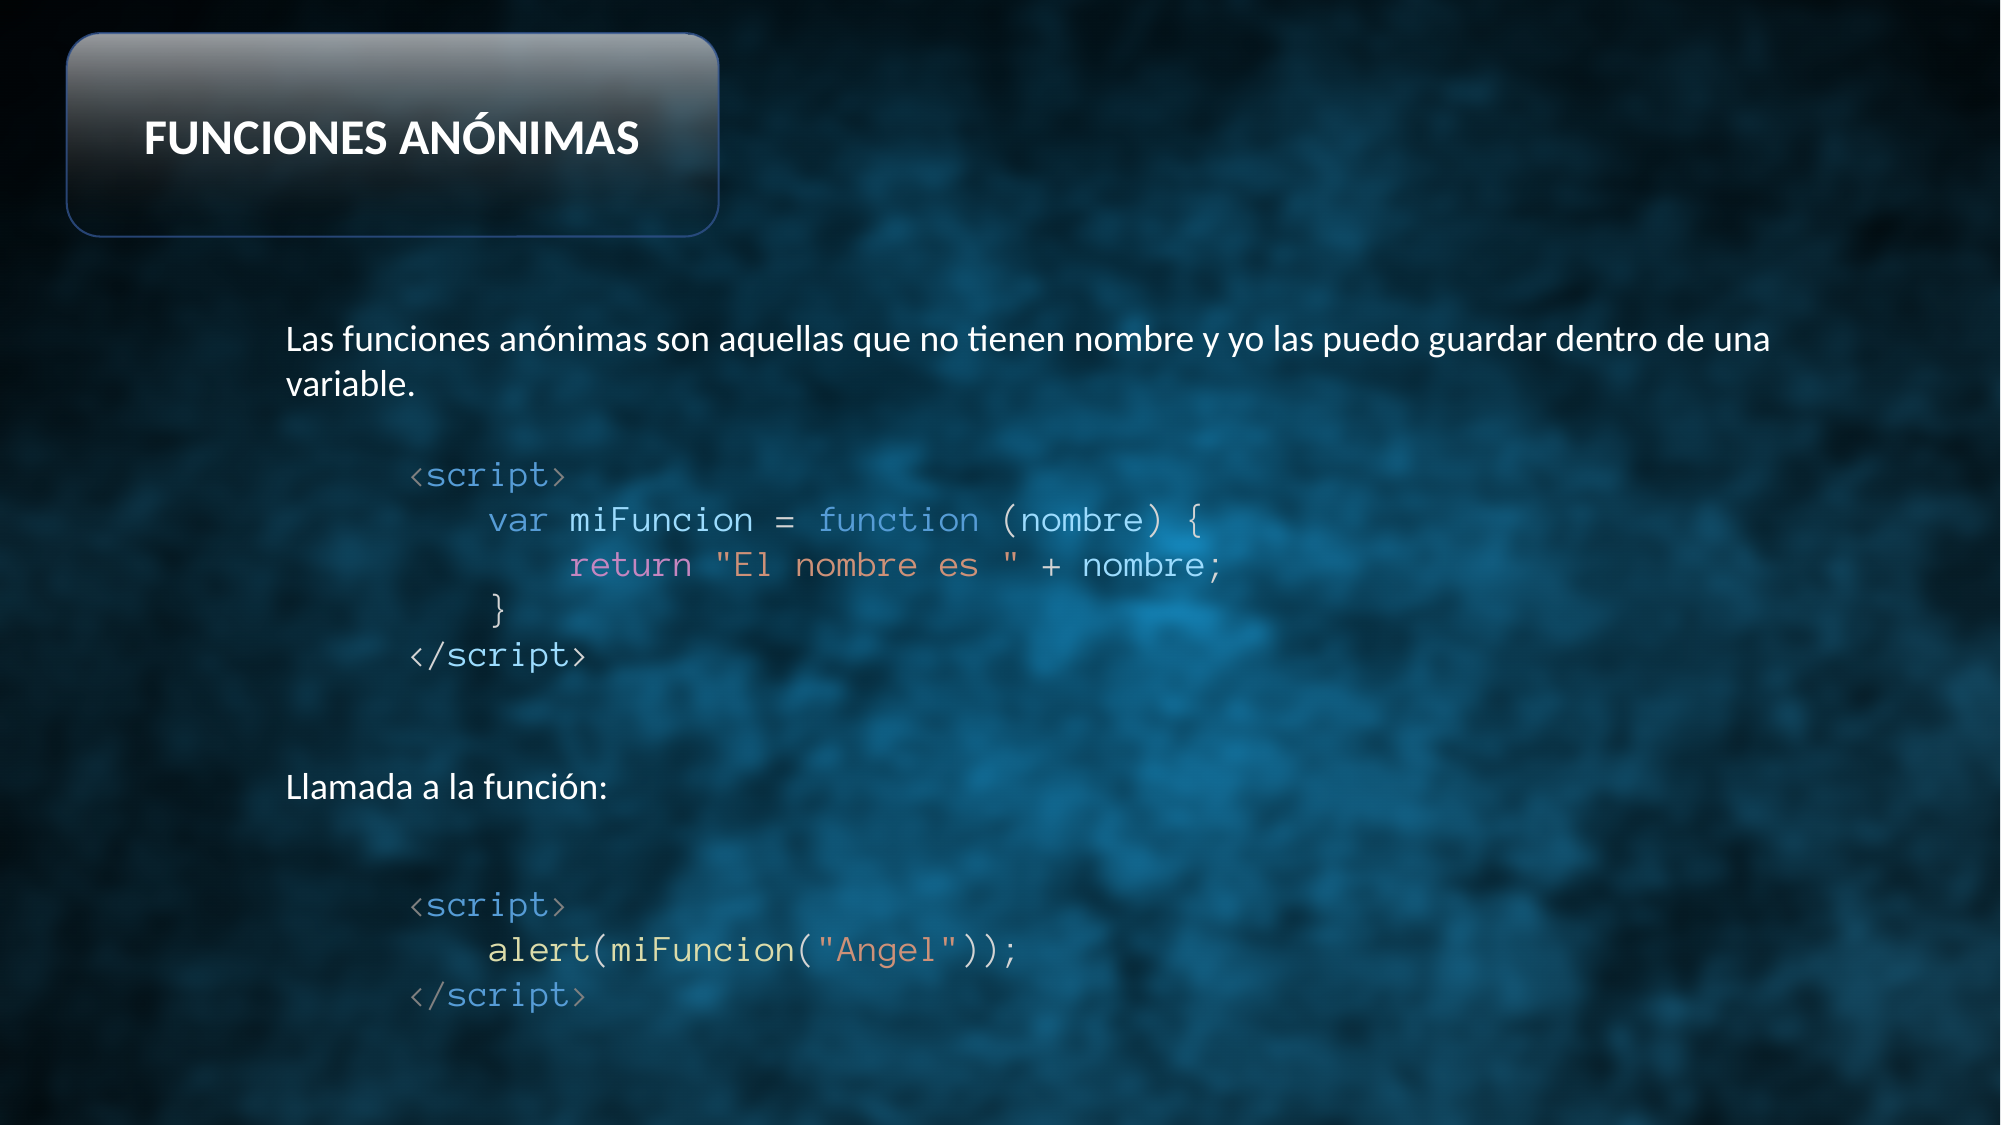

FUNCIONES ANÓNIMAS
Las funciones anónimas son aquellas que no tienen nombre y yo las puedo guardar dentro de una variable.
<script>
    var miFuncion = function (nombre) {
        return "El nombre es " + nombre;
    }
</script>
Llamada a la función:
<script>
    alert(miFuncion("Angel"));
</script>